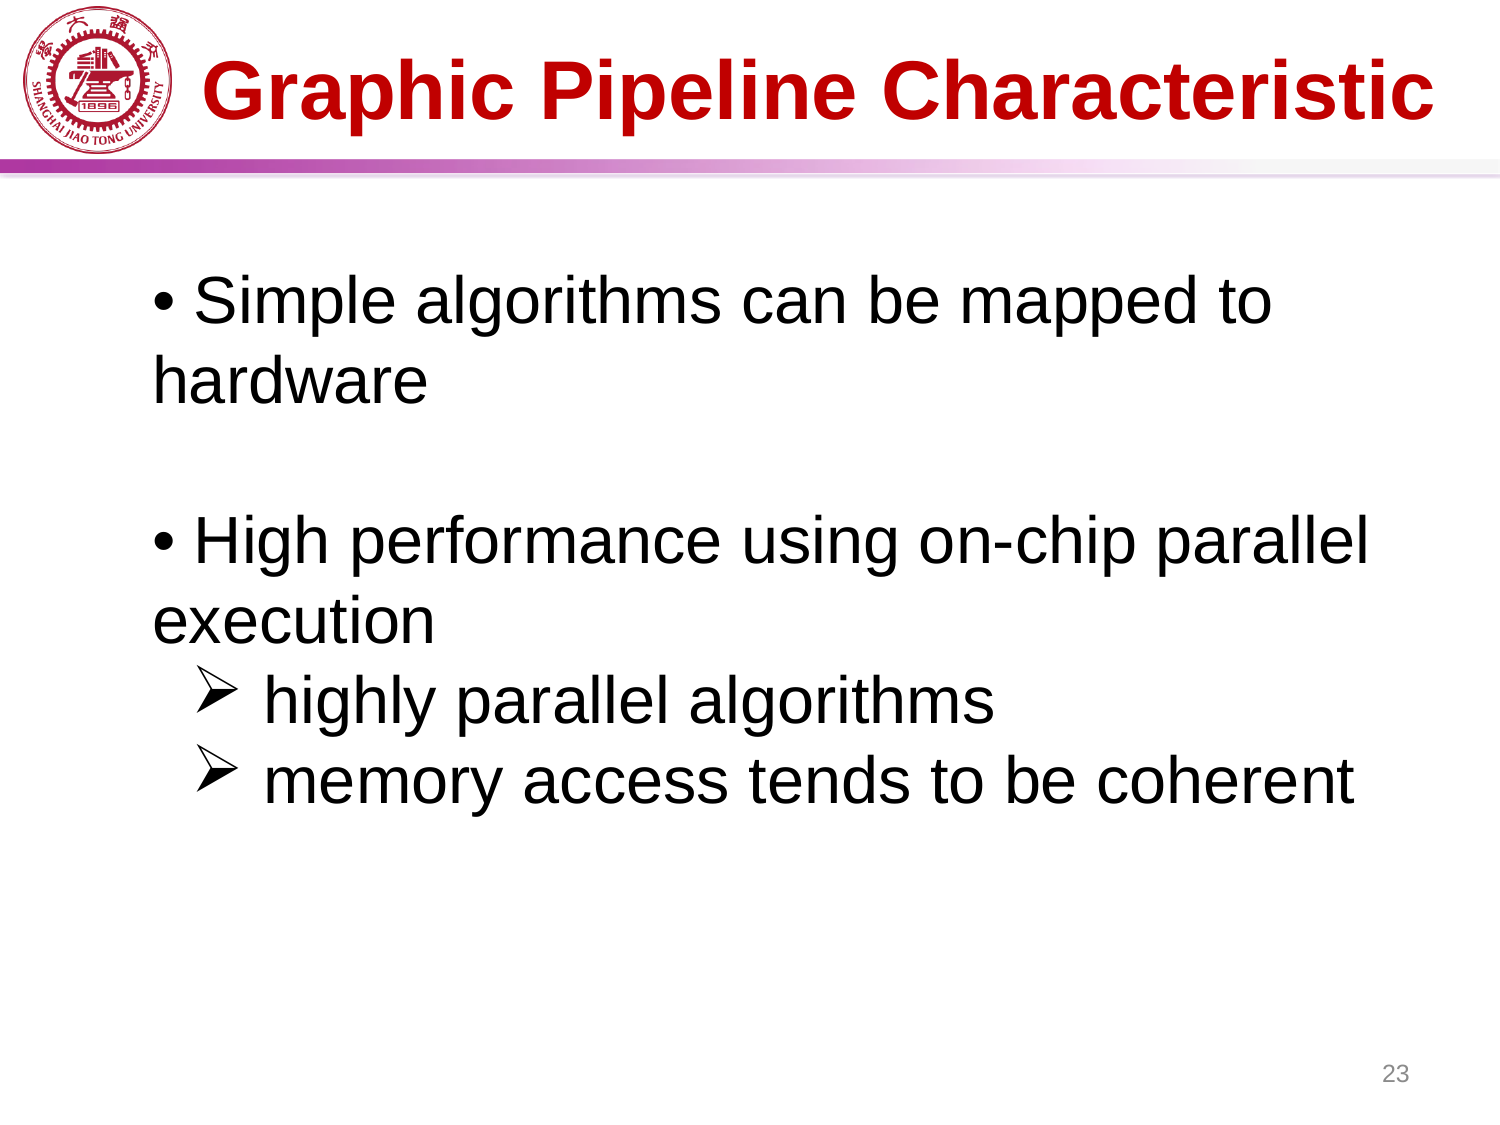

# Graphic Pipeline Characteristic
• Simple algorithms can be mapped to hardware

• High performance using on-chip parallel execution
 highly parallel algorithms
 memory access tends to be coherent

23